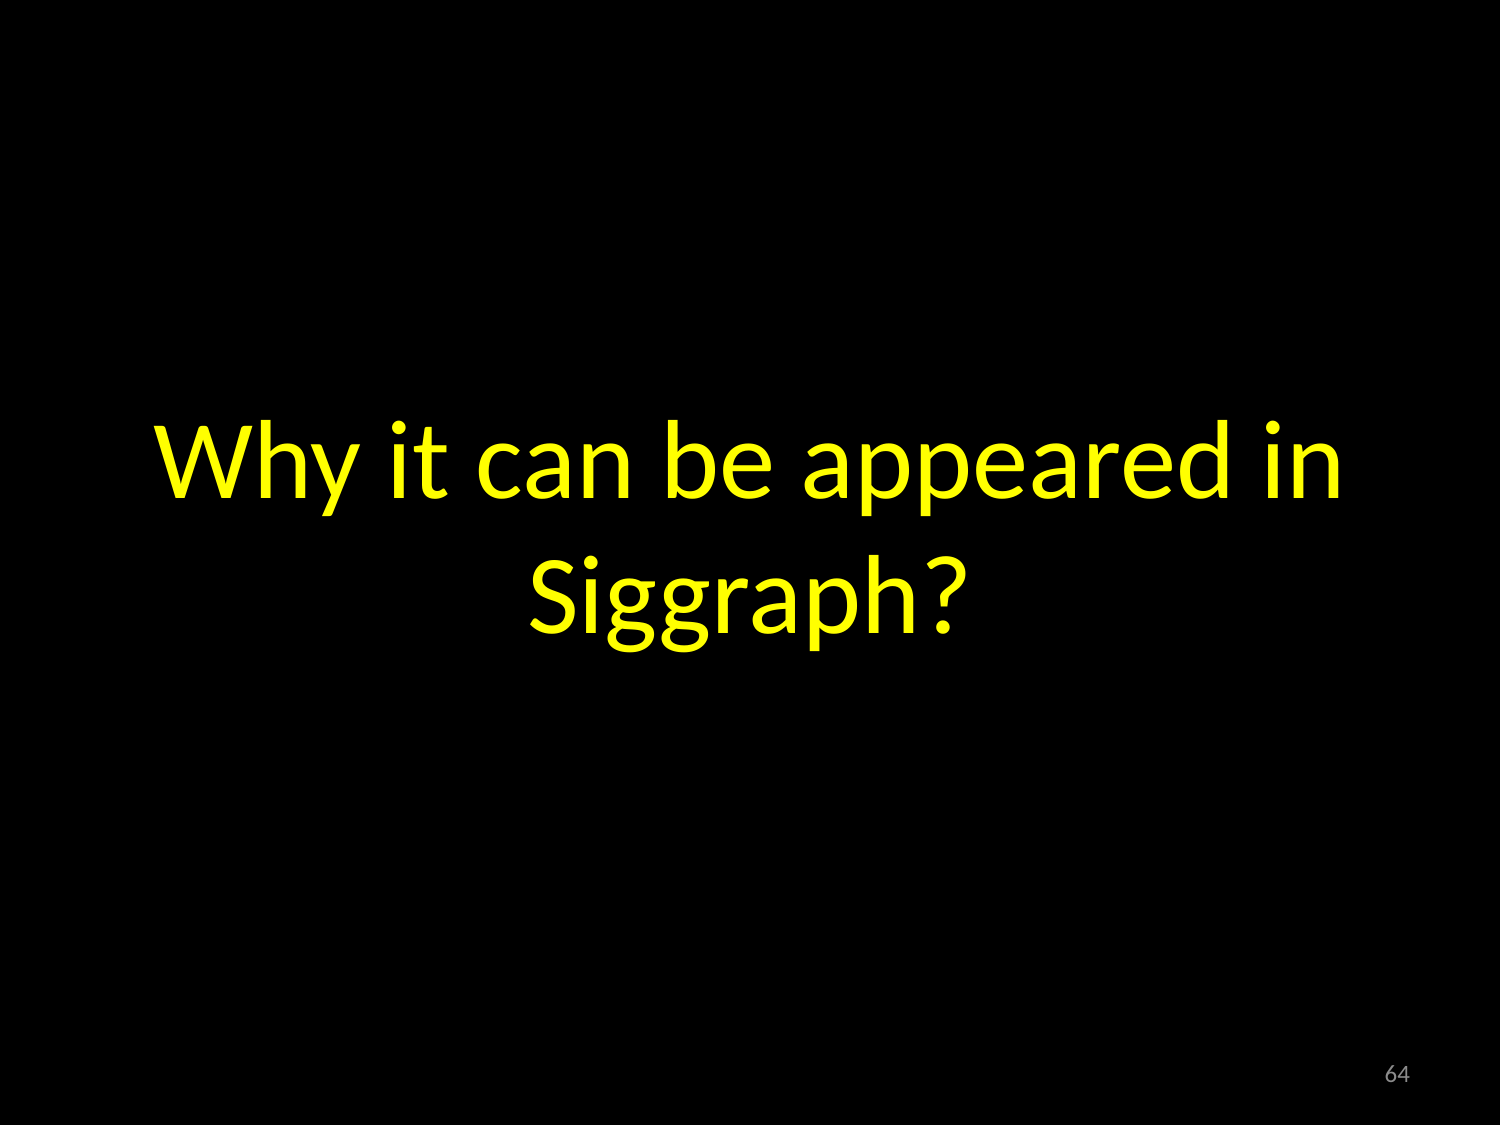

Why it can be appeared in Siggraph?
64